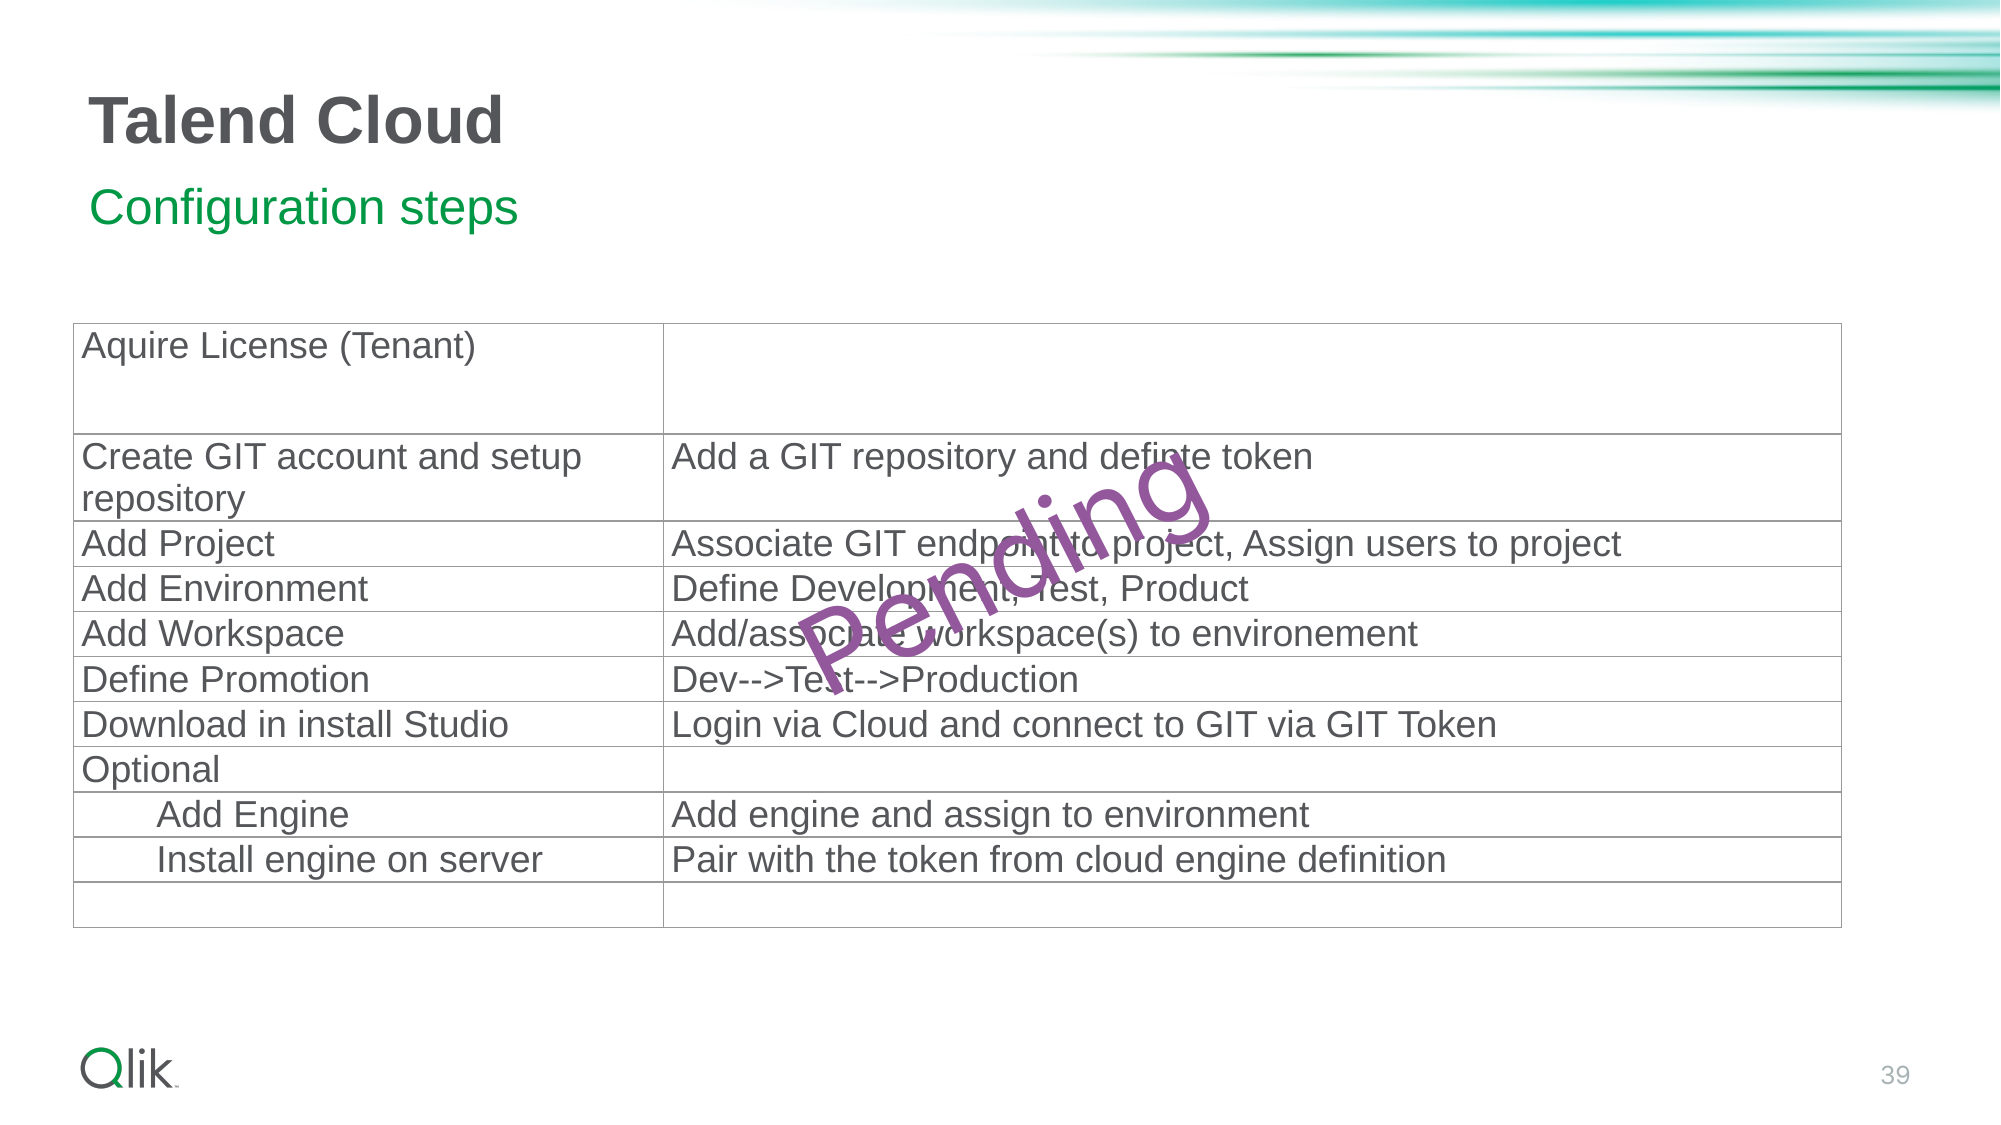

# Talend Cloud
Configuration steps
| Aquire License (Tenant) |  |
| --- | --- |
| Create GIT account and setup repository | Add a GIT repository and definte token |
| Add Project | Associate GIT endpoint to project, Assign users to project |
| Add Environment | Define Development, Test, Product |
| Add Workspace | Add/associate workspace(s) to environement |
| Define Promotion | Dev-->Test-->Production |
| Download in install Studio | Login via Cloud and connect to GIT via GIT Token |
| Optional |  |
| Add Engine | Add engine and assign to environment |
| Install engine on server | Pair with the token from cloud engine definition |
|  |  |
Pending
39